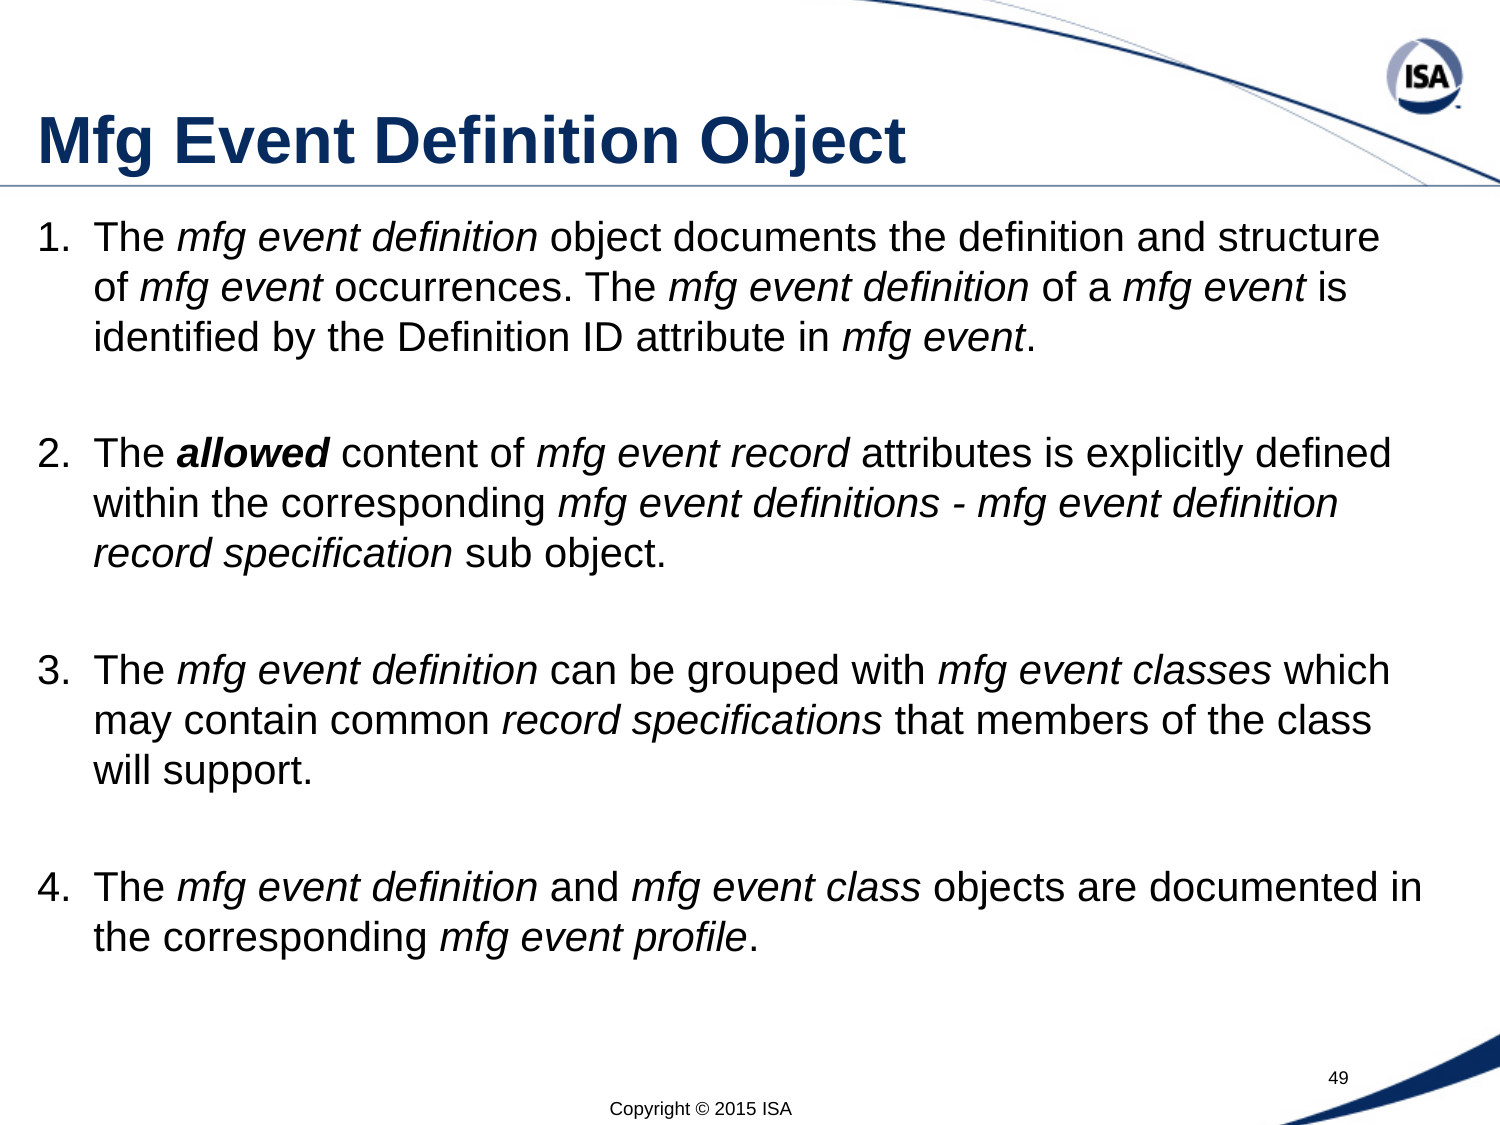

# Mfg Event Definition Object
The mfg event definition object documents the definition and structure of mfg event occurrences. The mfg event definition of a mfg event is identified by the Definition ID attribute in mfg event.

The allowed content of mfg event record attributes is explicitly defined within the corresponding mfg event definitions - mfg event definition record specification sub object.

The mfg event definition can be grouped with mfg event classes which may contain common record specifications that members of the class will support.

The mfg event definition and mfg event class objects are documented in the corresponding mfg event profile.

Copyright © 2015 ISA